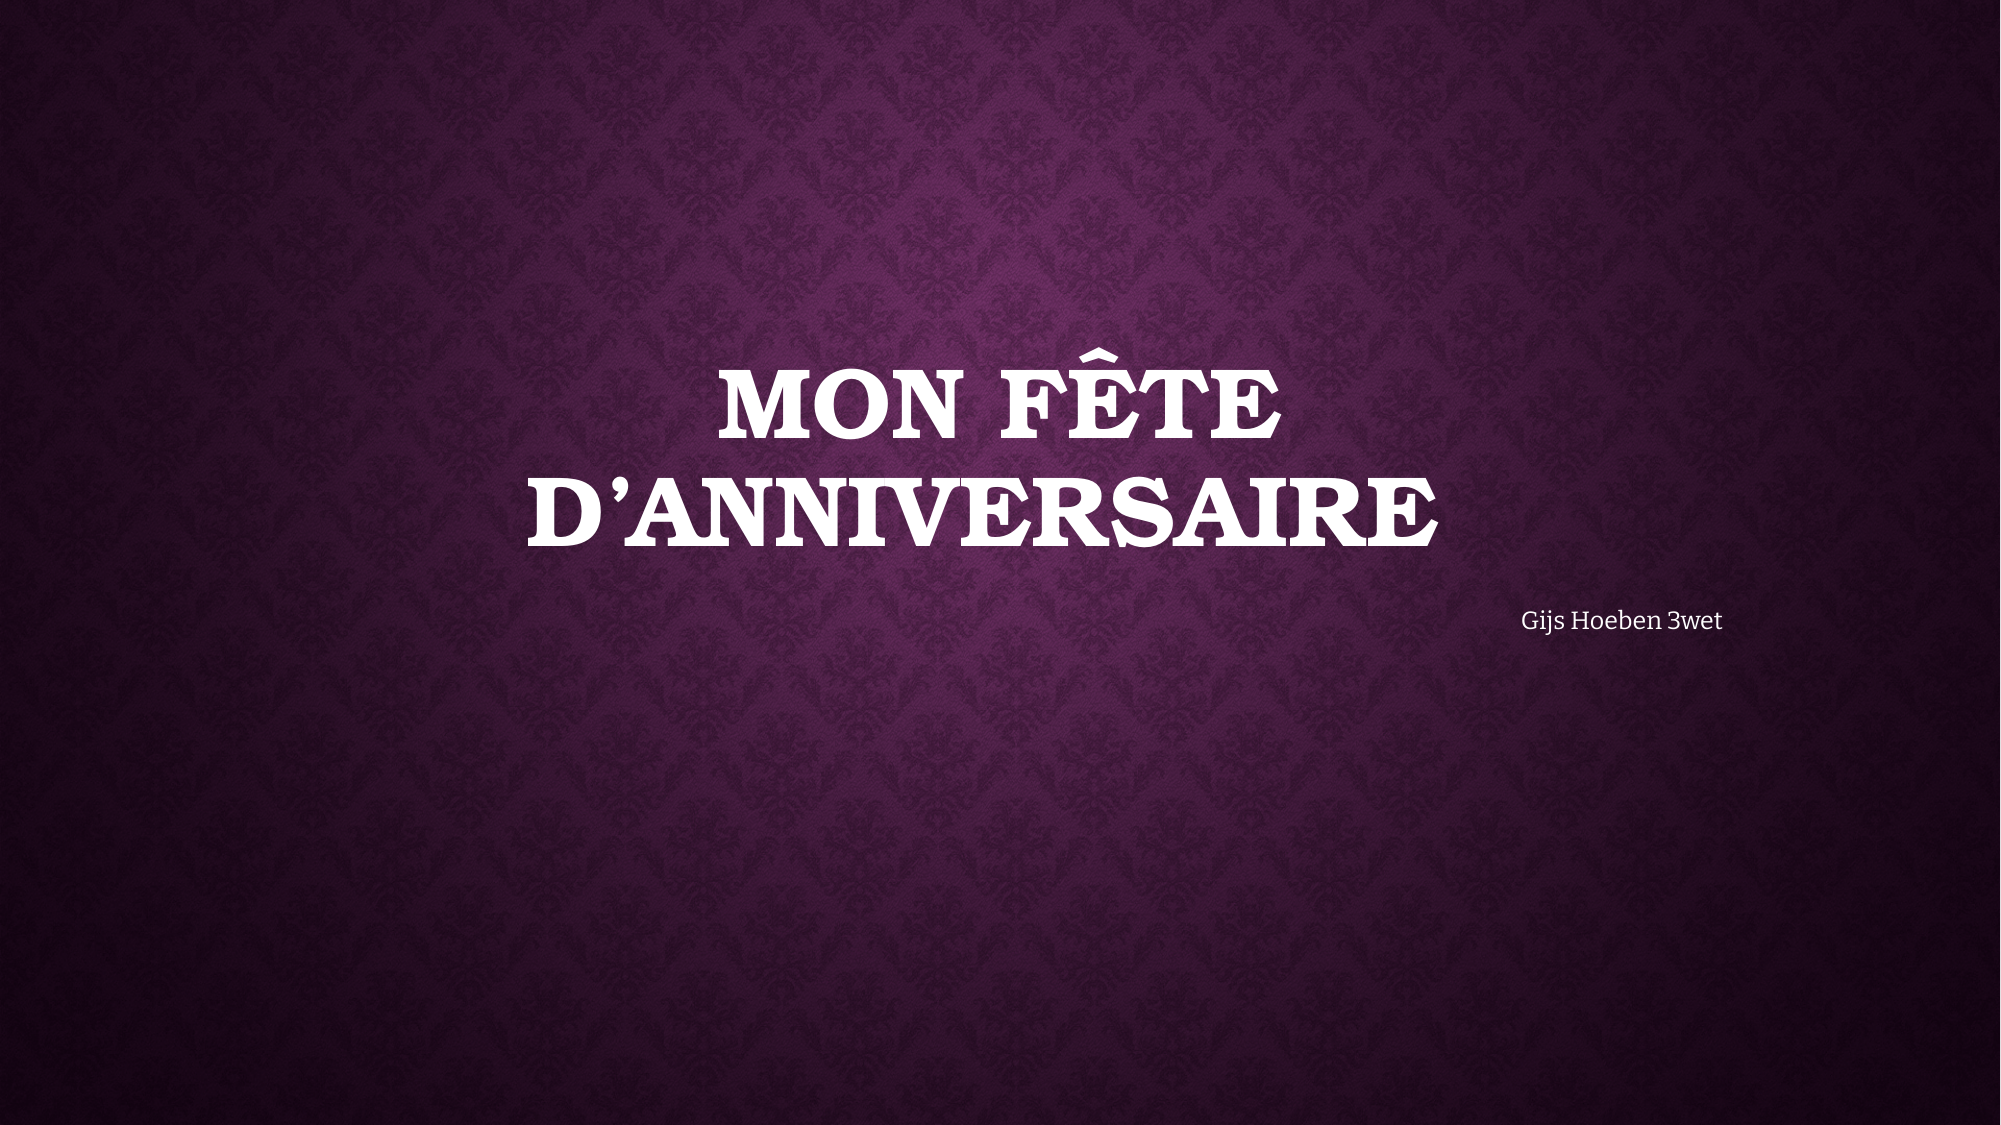

# Mon fête d’anniversaire
Gijs Hoeben 3wet